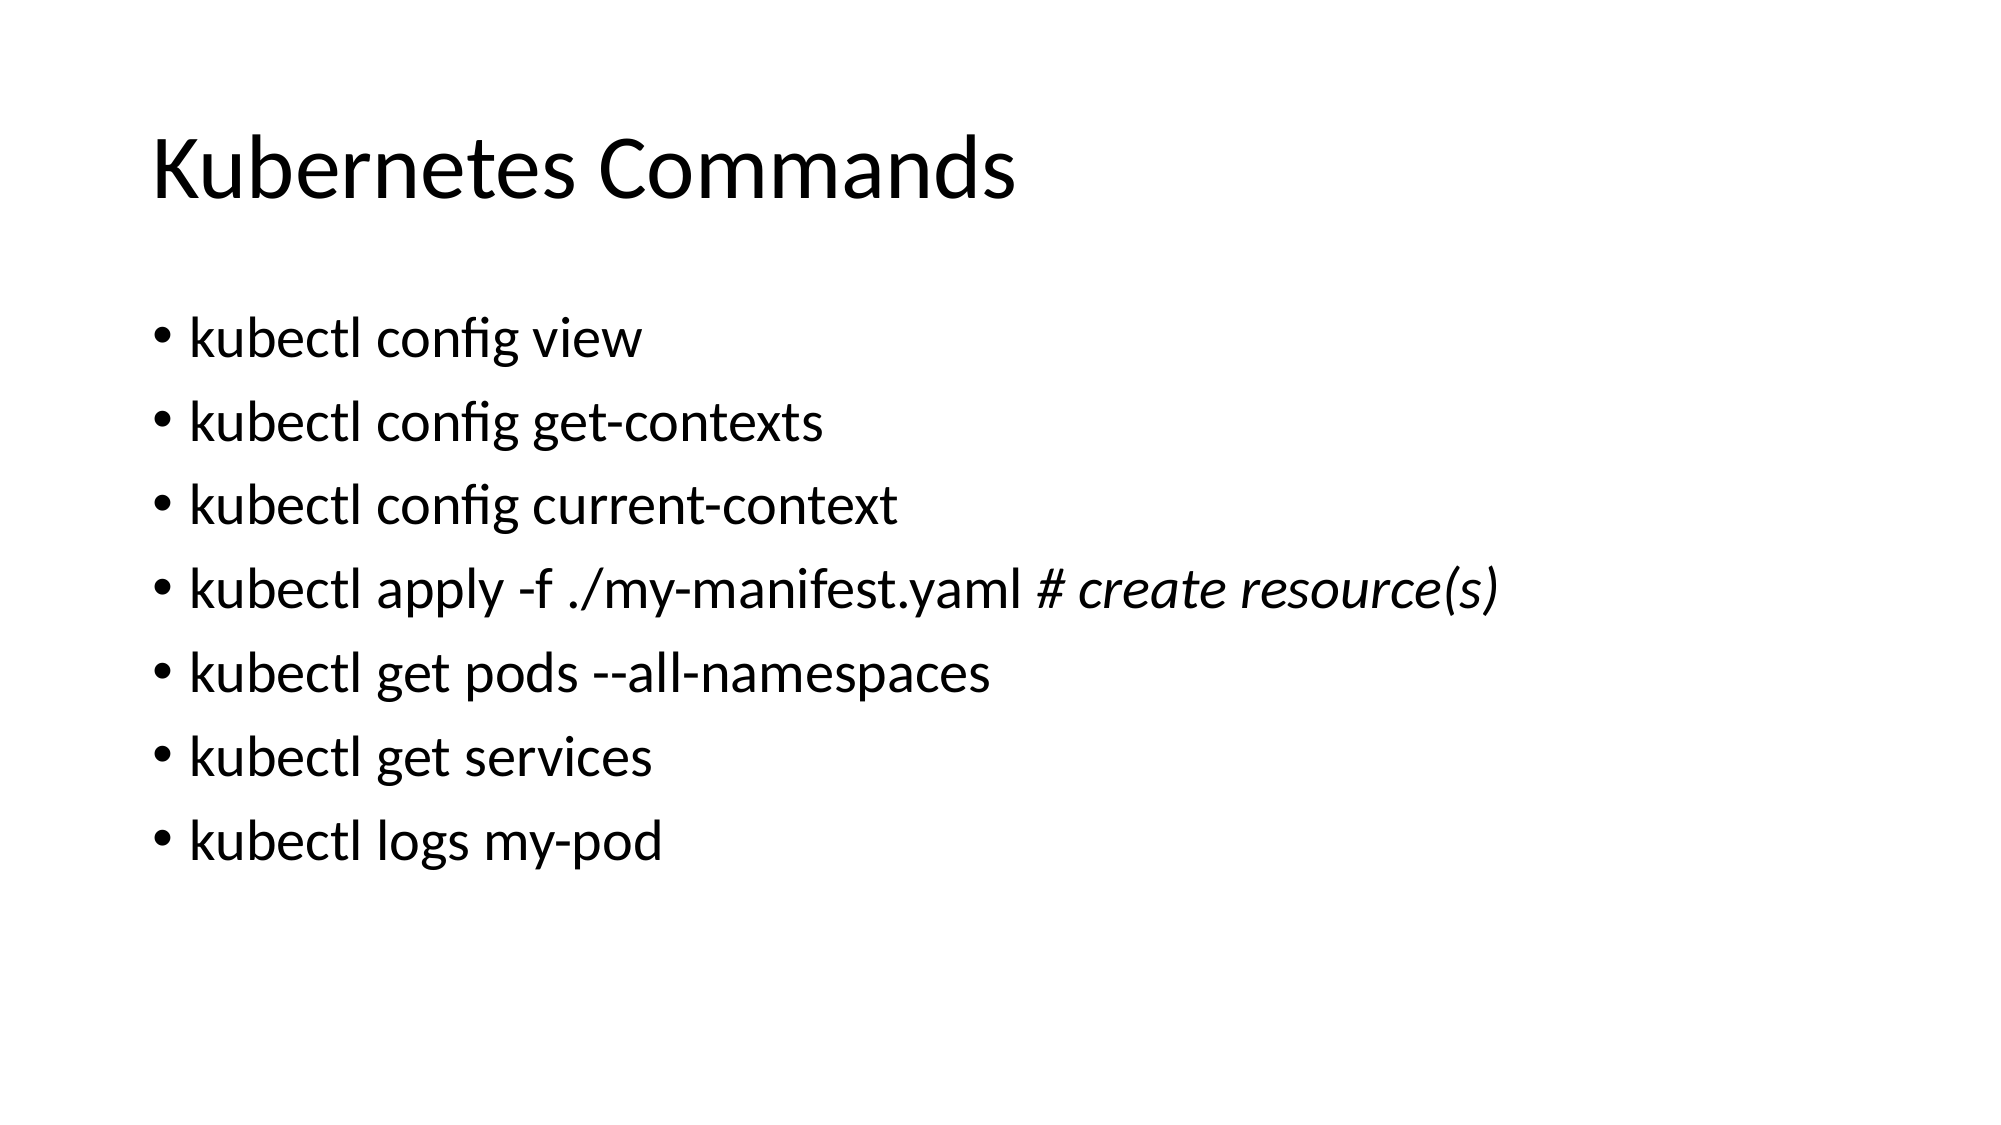

# Kubernetes Commands
kubectl config view
kubectl config get-contexts
kubectl config current-context
kubectl apply -f ./my-manifest.yaml # create resource(s)
kubectl get pods --all-namespaces
kubectl get services
kubectl logs my-pod